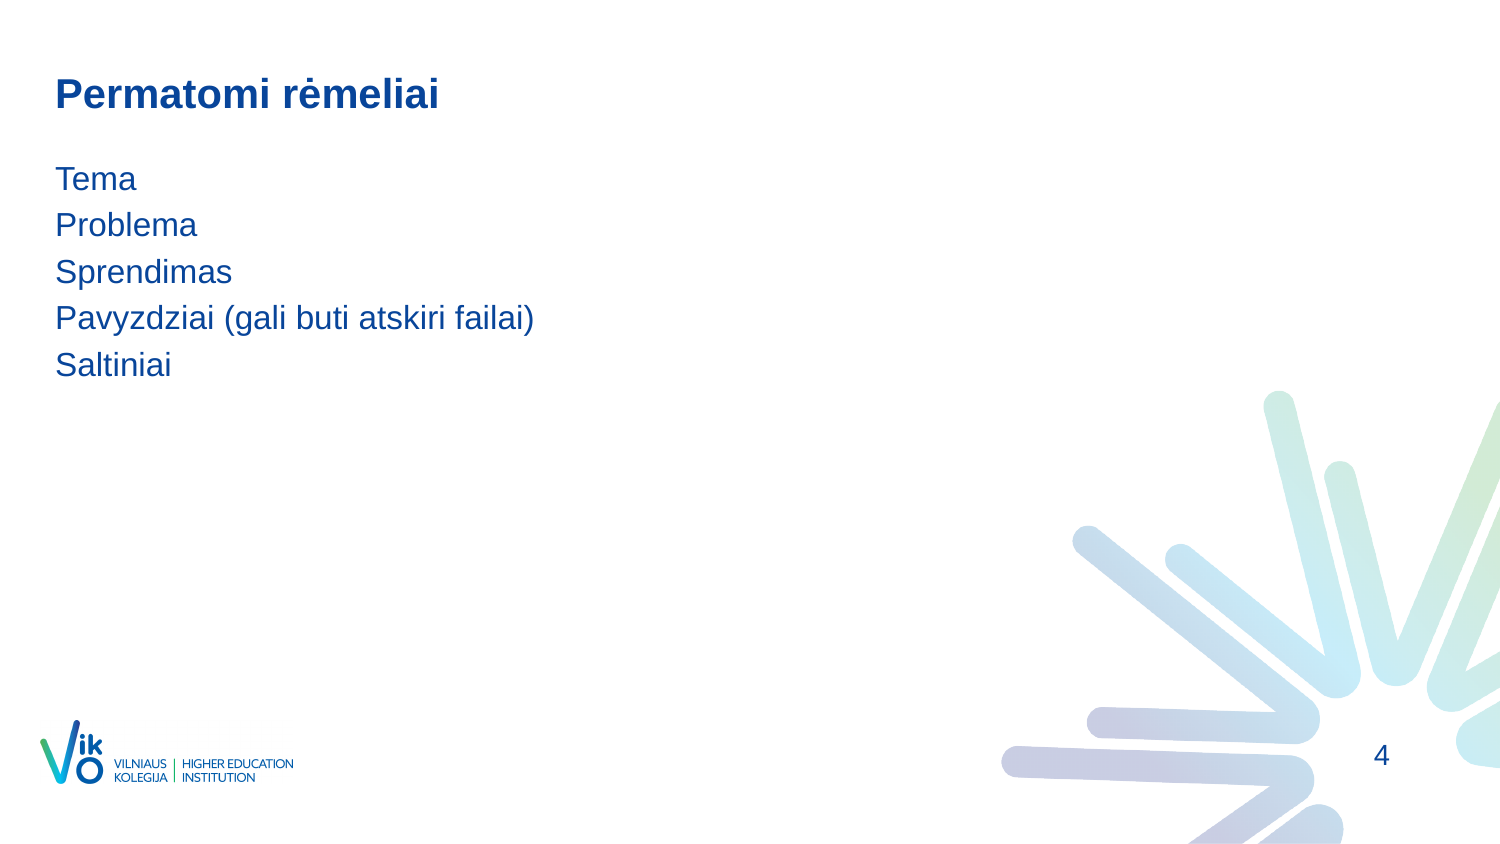

# Permatomi rėmeliai
Tema
Problema
Sprendimas
Pavyzdziai (gali buti atskiri failai)
Saltiniai
4